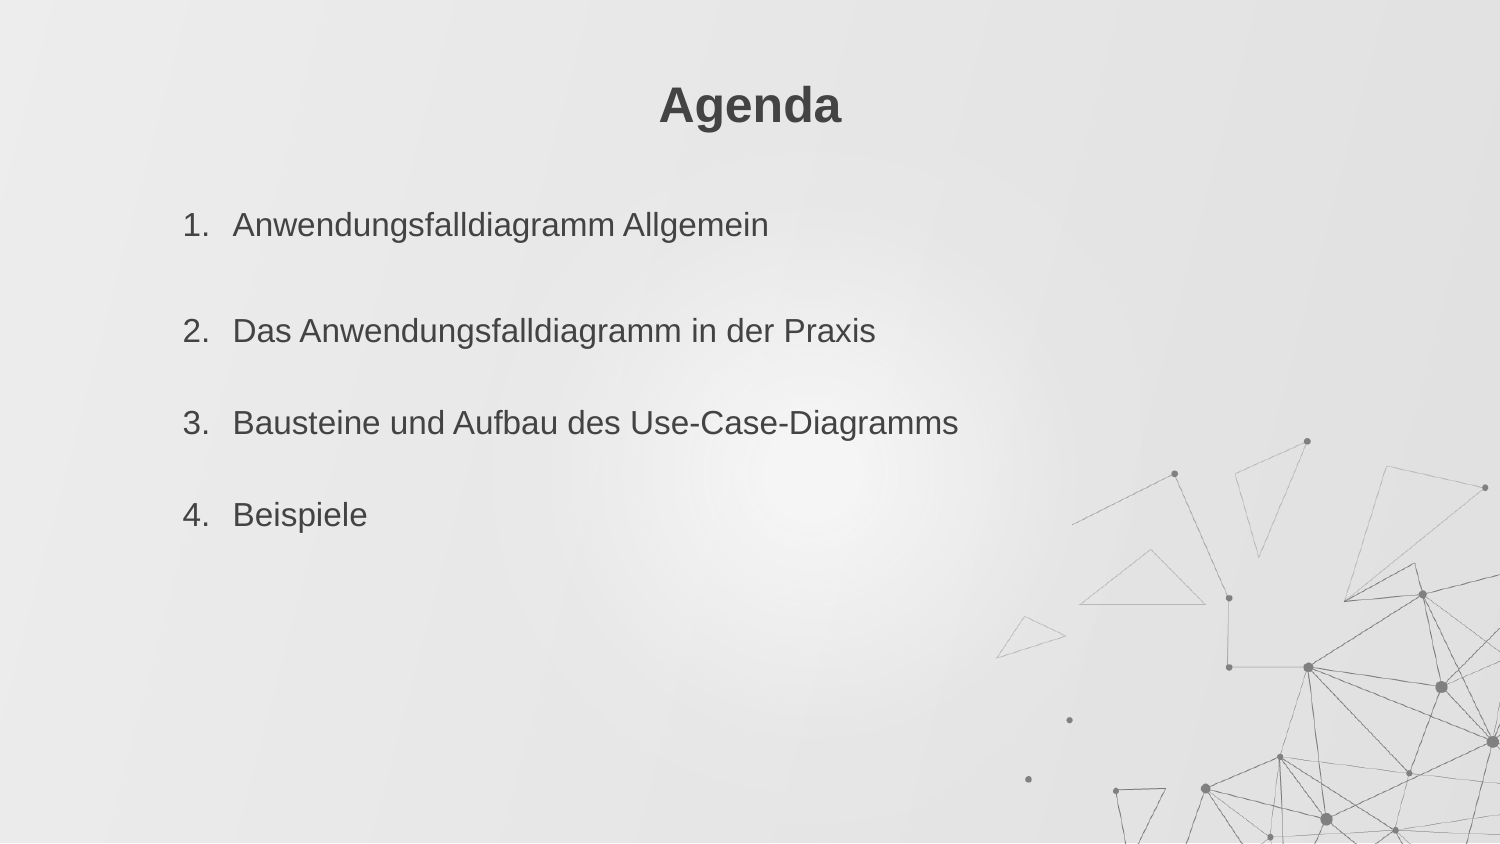

# Agenda
Anwendungsfalldiagramm Allgemein

Das Anwendungsfalldiagramm in der Praxis

Bausteine und Aufbau des Use-Case-Diagramms

Beispiele